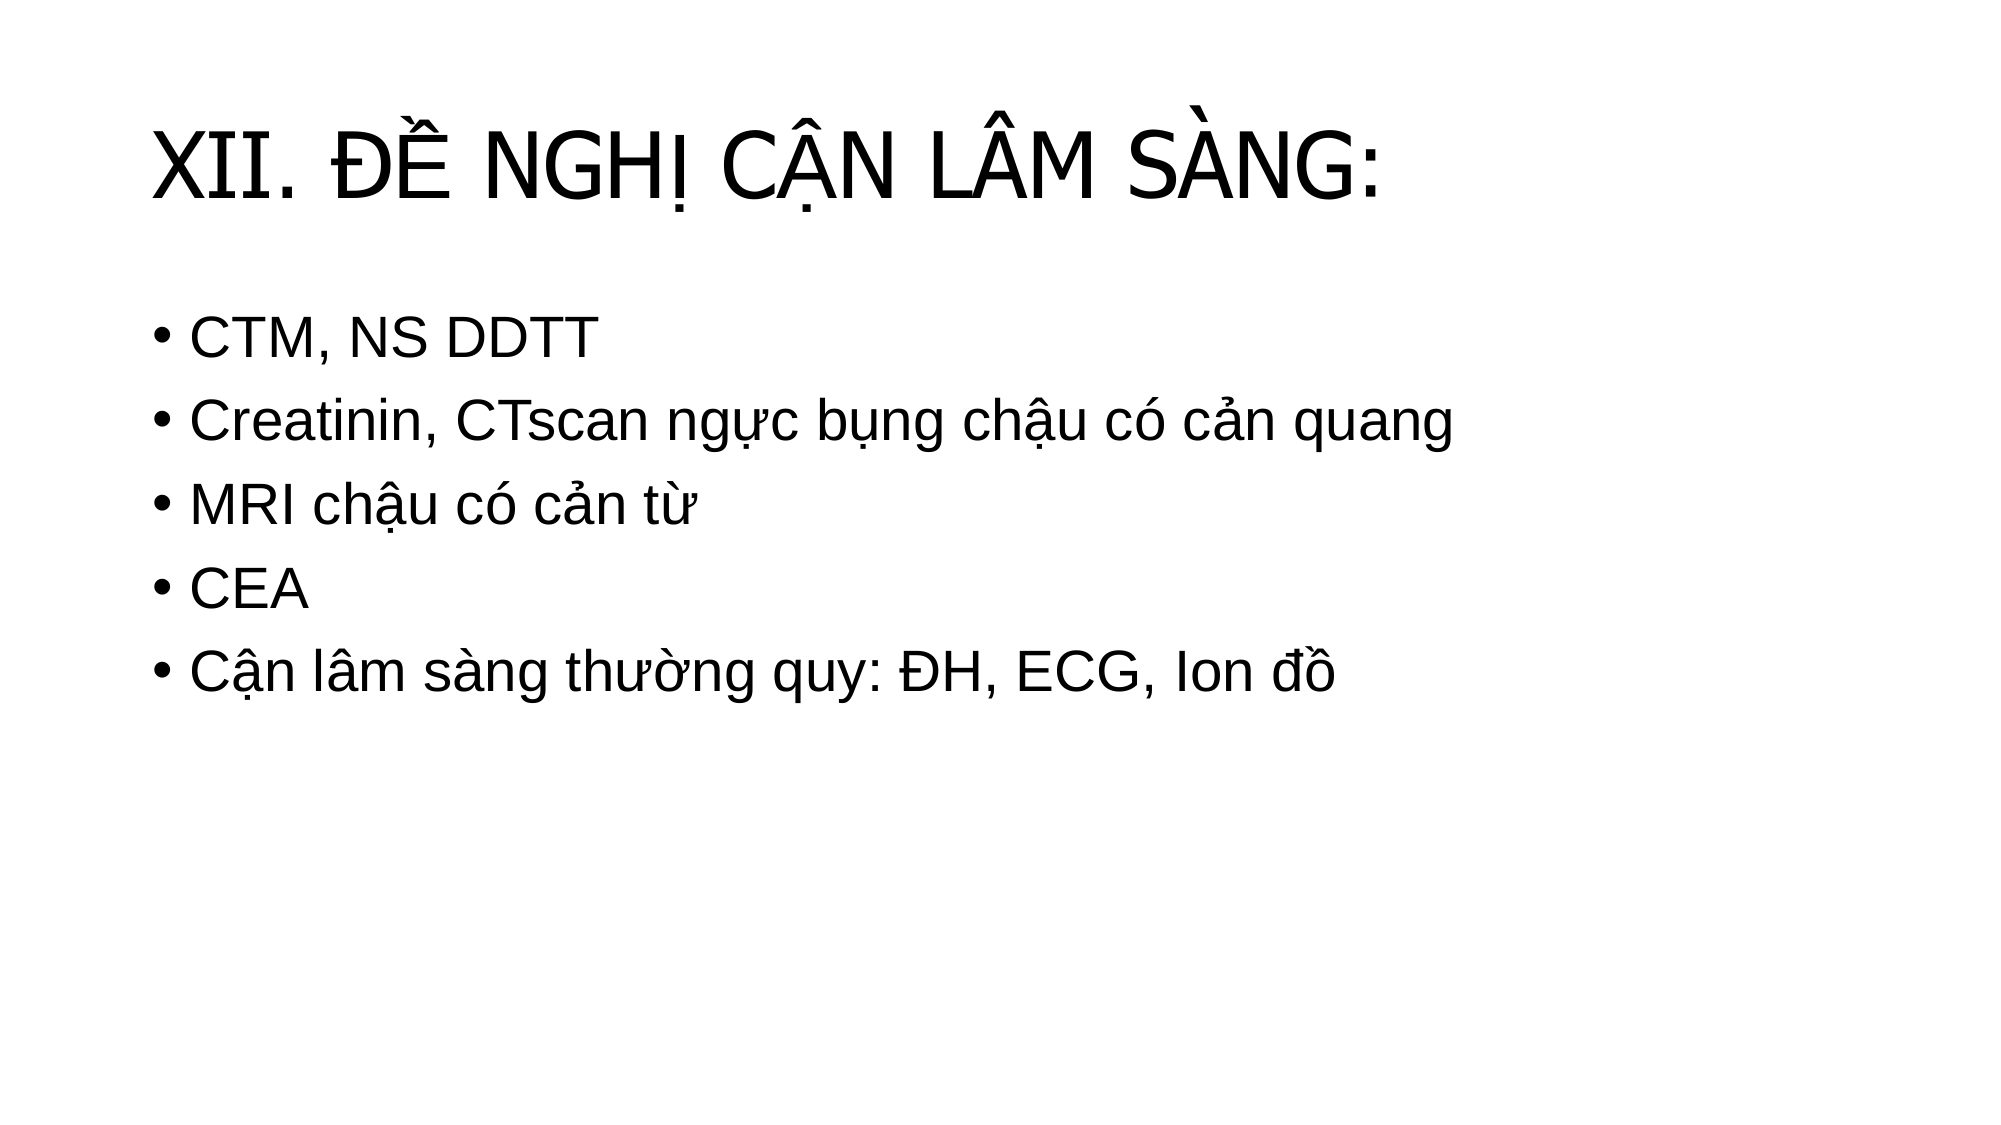

# XII. ĐỀ NGHỊ CẬN LÂM SÀNG:
CTM, NS DDTT
Creatinin, CTscan ngực bụng chậu có cản quang
MRI chậu có cản từ
CEA
Cận lâm sàng thường quy: ĐH, ECG, Ion đồ